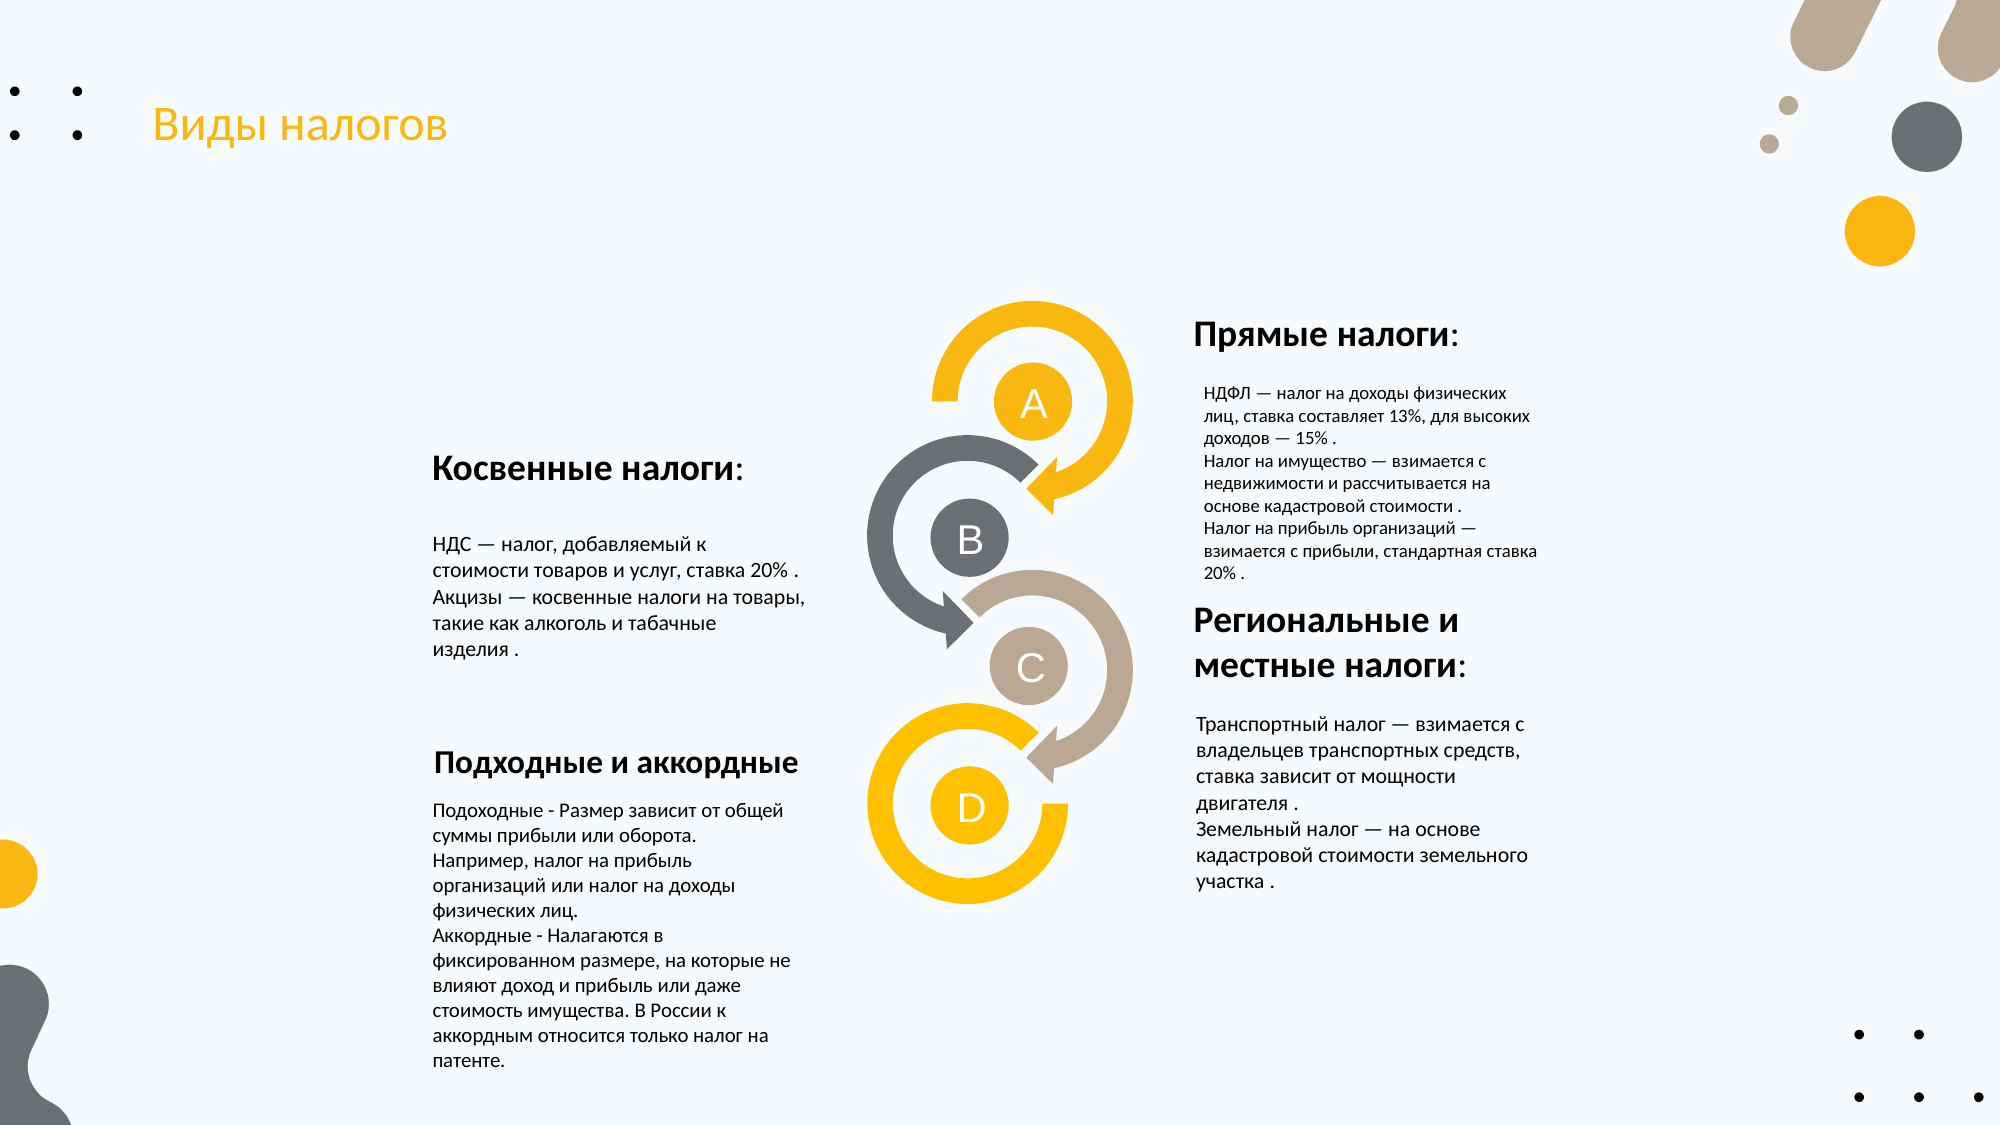

# Виды налогов

A

B

C

D

Прямые налоги:

НДФЛ — налог на доходы физических лиц, ставка составляет 13%, для высоких доходов — 15%​ .
Налог на имущество — взимается с недвижимости и рассчитывается на основе кадастровой стоимости​ .
Налог на прибыль организаций — взимается с прибыли, стандартная ставка 20%​ .
Косвенные налоги:

НДС — налог, добавляемый к стоимости товаров и услуг, ставка 20%​ .
Акцизы — косвенные налоги на товары, такие как алкоголь и табачные изделия​ .
Региональные и местные налоги:

Транспортный налог — взимается с владельцев транспортных средств, ставка зависит от мощности двигателя​ .
Земельный налог — на основе кадастровой стоимости земельного участка​ .
Подходные и аккордные

Подоходные - Размер зависит от общей суммы прибыли или оборота. Например, налог на прибыль организаций или налог на доходы физических лиц.
Аккордные - Налагаются в фиксированном размере, на которые не влияют доход и прибыль или даже стоимость имущества. В России к аккордным относится только налог на патенте.